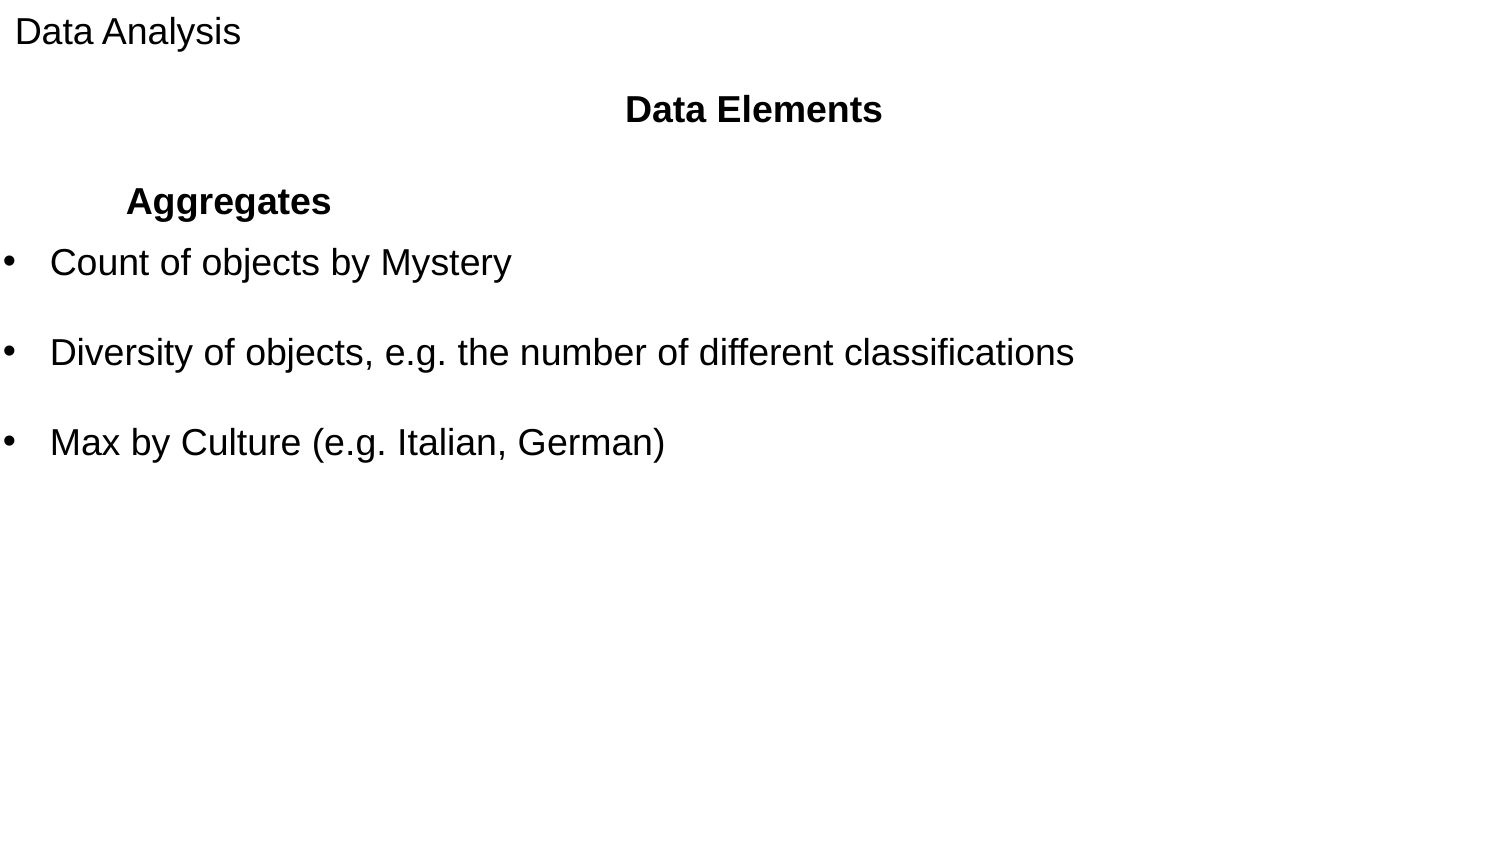

Data Analysis
Data Elements
Aggregates
Count of objects by Mystery

Diversity of objects, e.g. the number of different classifications

Max by Culture (e.g. Italian, German)